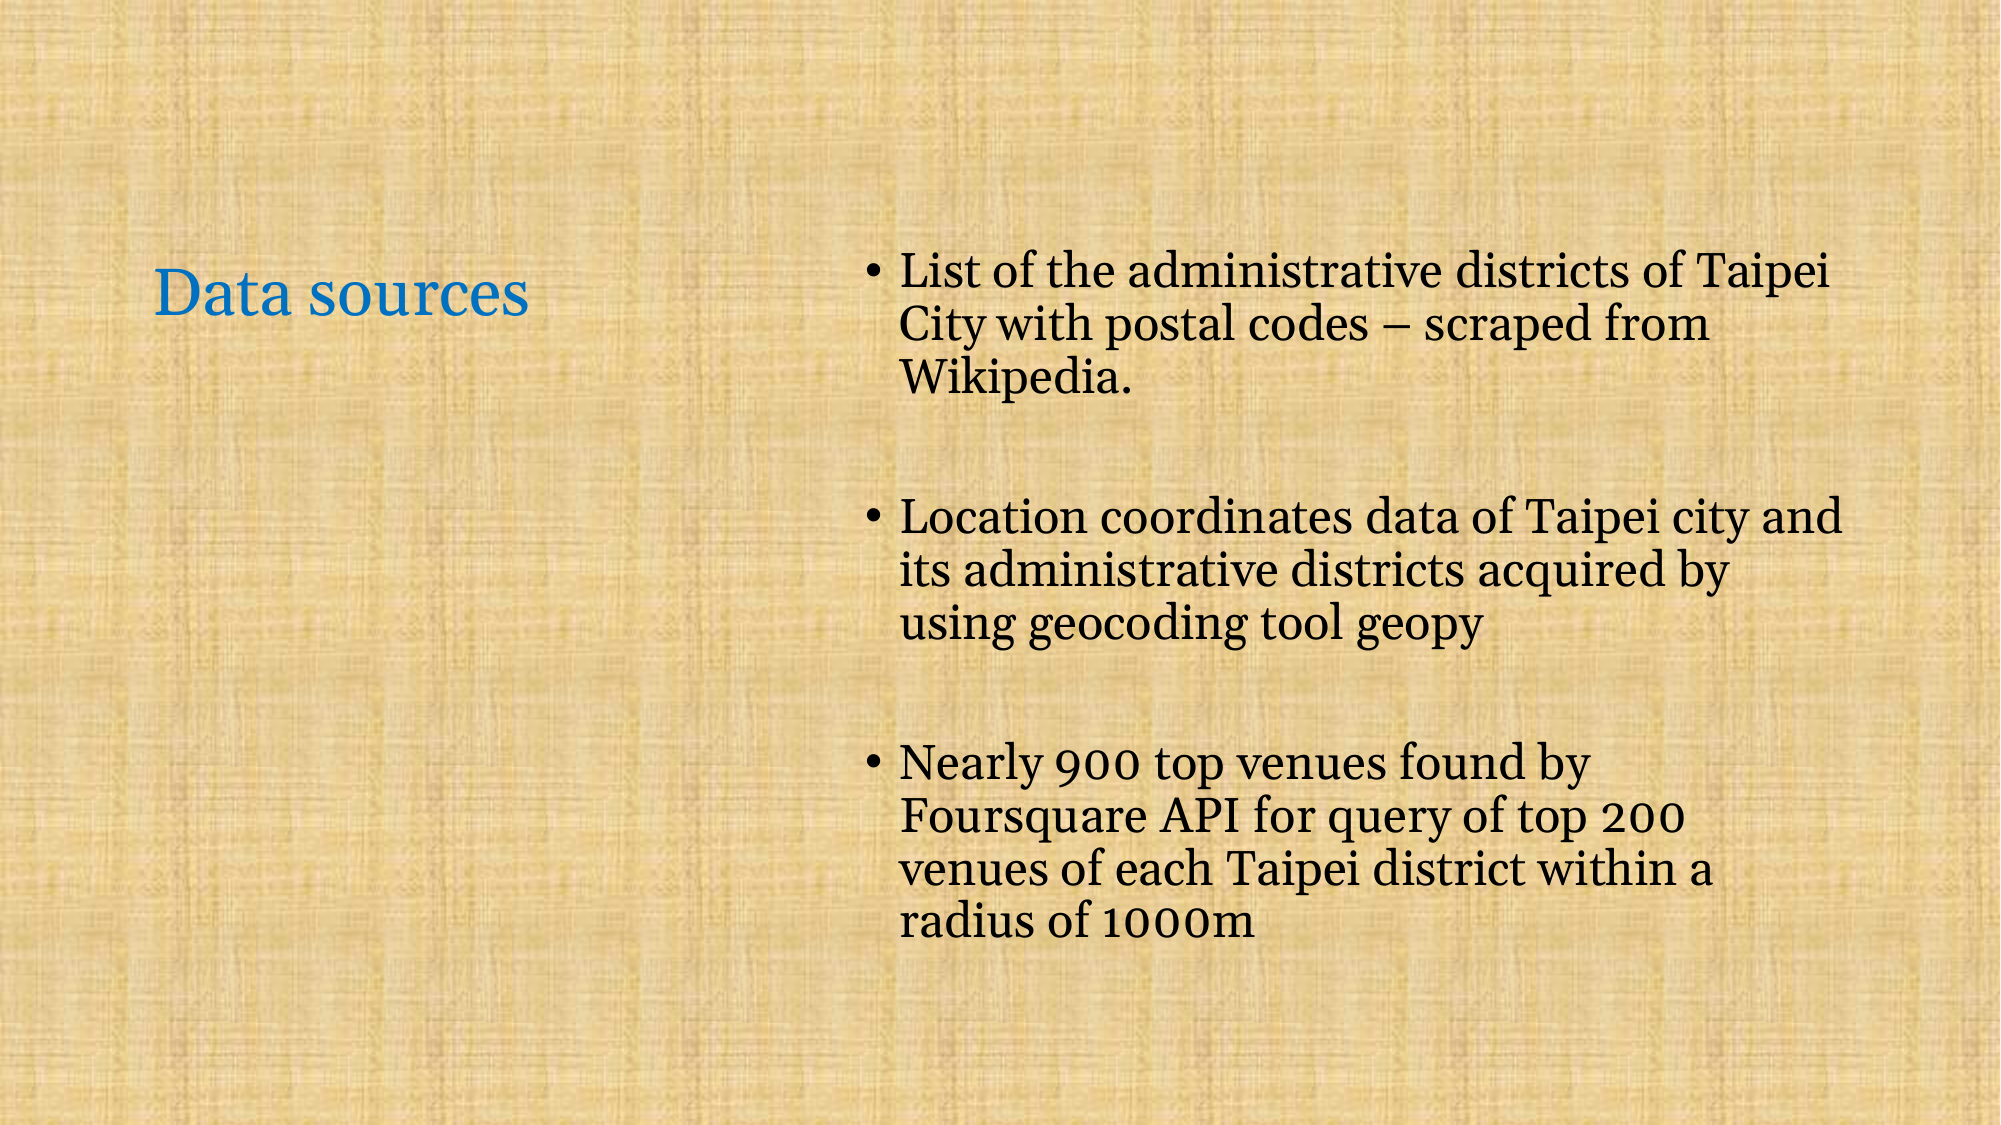

# Data sources

List of the administrative districts of Taipei City with postal codes – scraped from Wikipedia.

Location coordinates data of Taipei city and its administrative districts acquired by using geocoding tool geopy

Nearly 900 top venues found by Foursquare API for query of top 200 venues of each Taipei district within a radius of 1000m